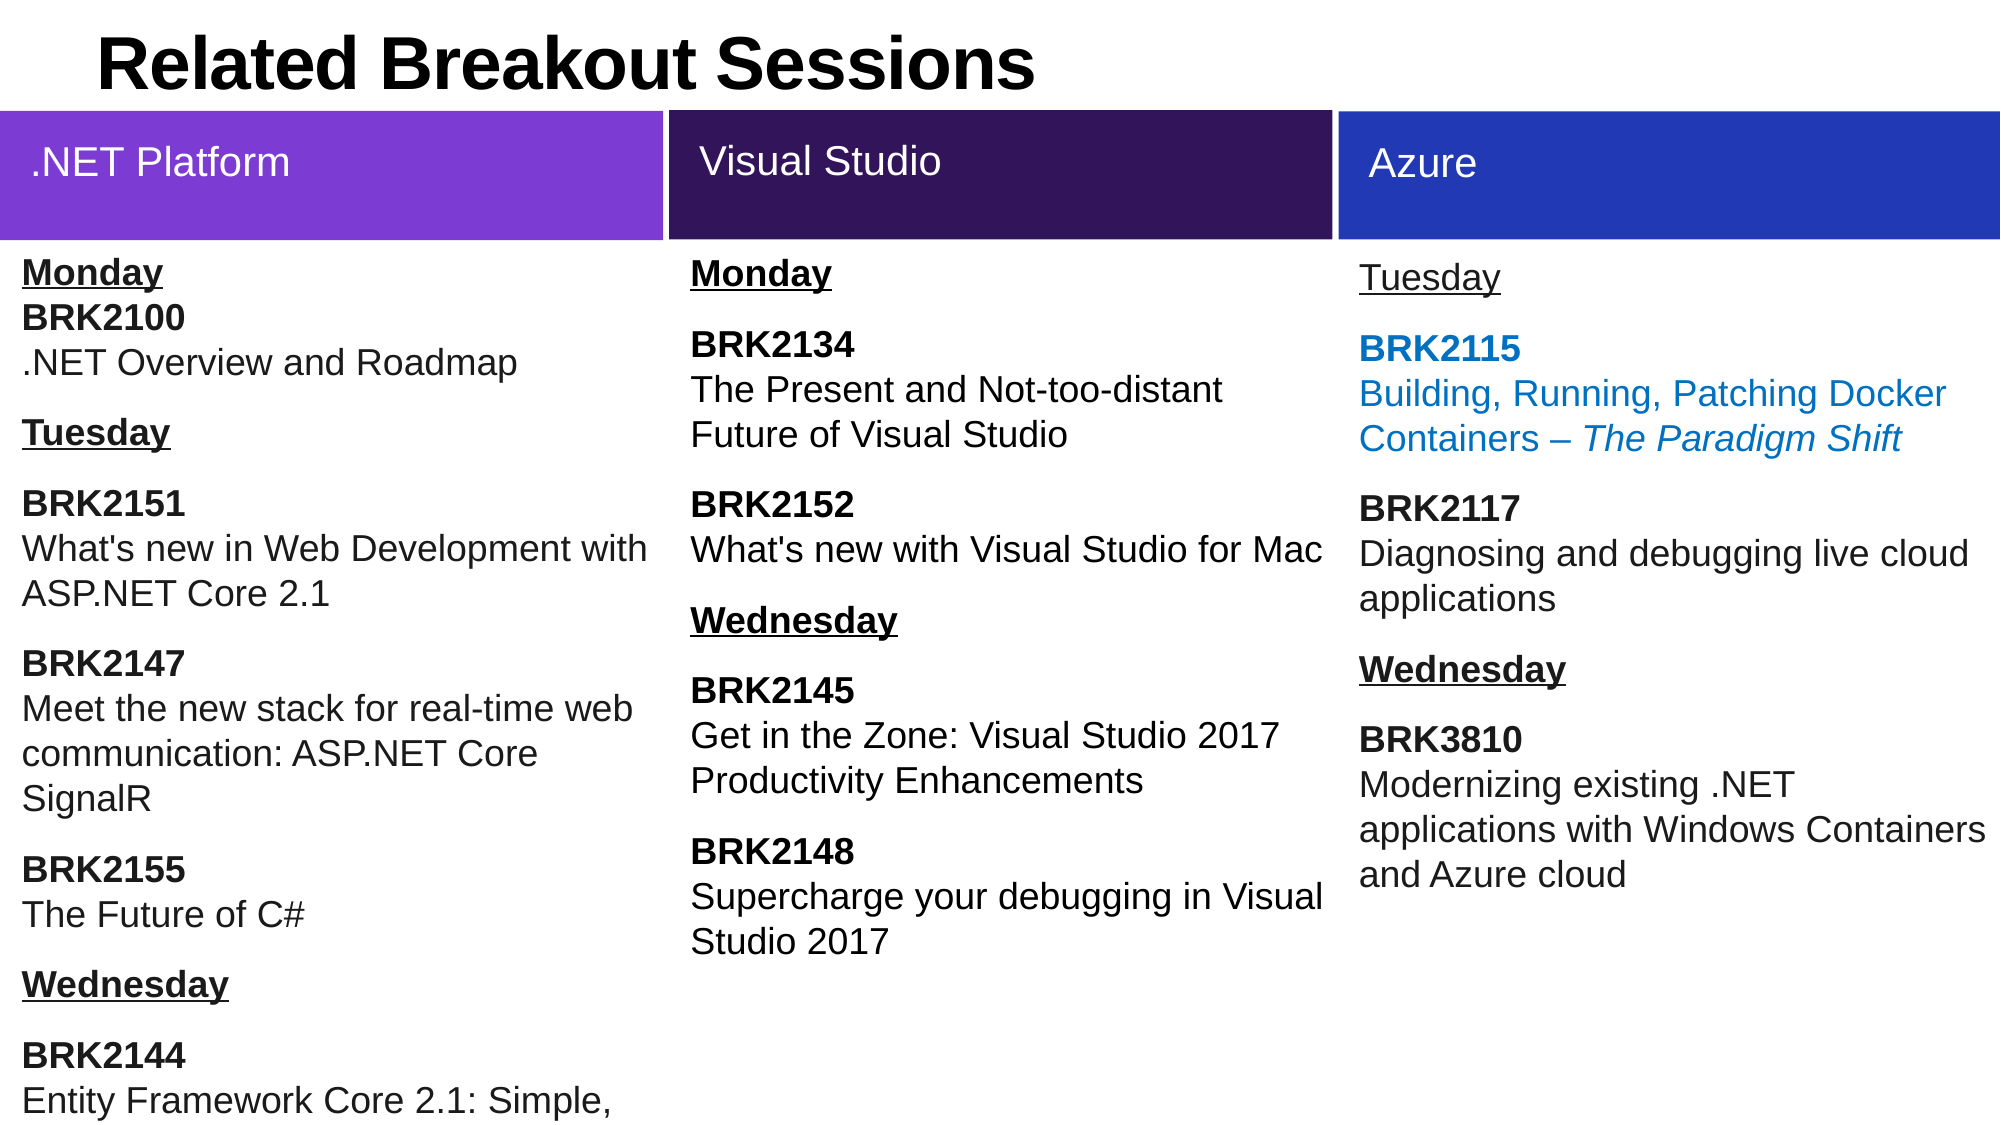

# Related Breakout Sessions
Visual Studio
.NET Platform
Azure
Monday
BRK2100
.NET Overview and Roadmap
Tuesday
BRK2151
What's new in Web Development with ASP.NET Core 2.1
BRK2147
Meet the new stack for real-time web communication: ASP.NET Core SignalR
BRK2155
The Future of C#
Wednesday
BRK2144
Entity Framework Core 2.1: Simple, Powerful Data Access for .NET
Monday
BRK2134
The Present and Not-too-distant Future of Visual Studio
BRK2152
What's new with Visual Studio for Mac
Wednesday
BRK2145
Get in the Zone: Visual Studio 2017 Productivity Enhancements
BRK2148
Supercharge your debugging in Visual Studio 2017
Tuesday
BRK2115
Building, Running, Patching Docker Containers – The Paradigm Shift
BRK2117
Diagnosing and debugging live cloud applications
Wednesday
BRK3810
Modernizing existing .NET applications with Windows Containers and Azure cloud